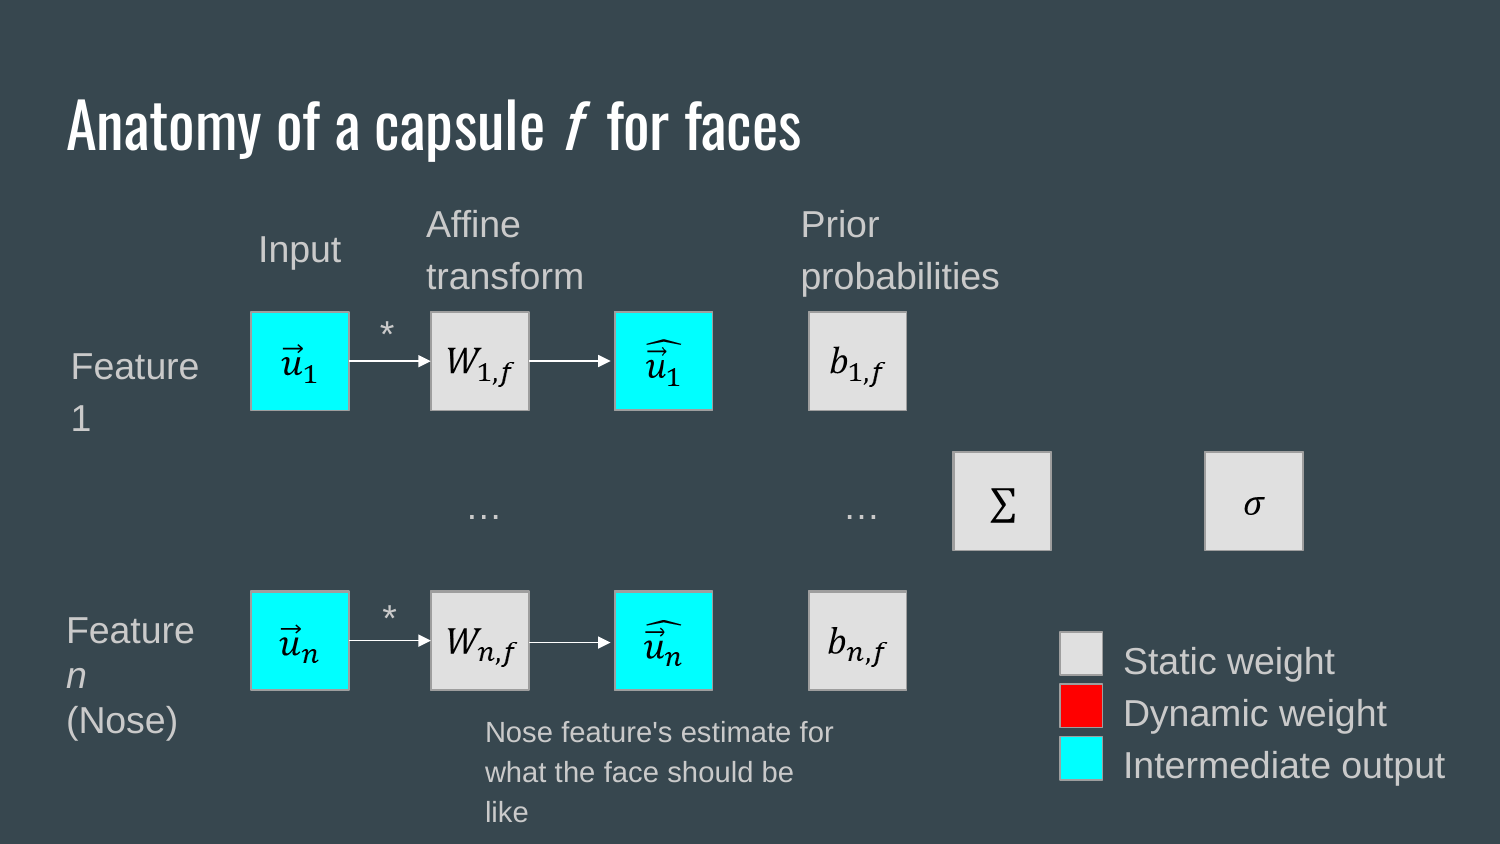

# Anatomy of a capsule f  for faces
Affine transform
Prior probabilities
Input
*

Feature 1

…
…
*

Feature n
(Nose)

Static weight
Dynamic weight
Intermediate output

Nose feature's estimate for what the face should be like